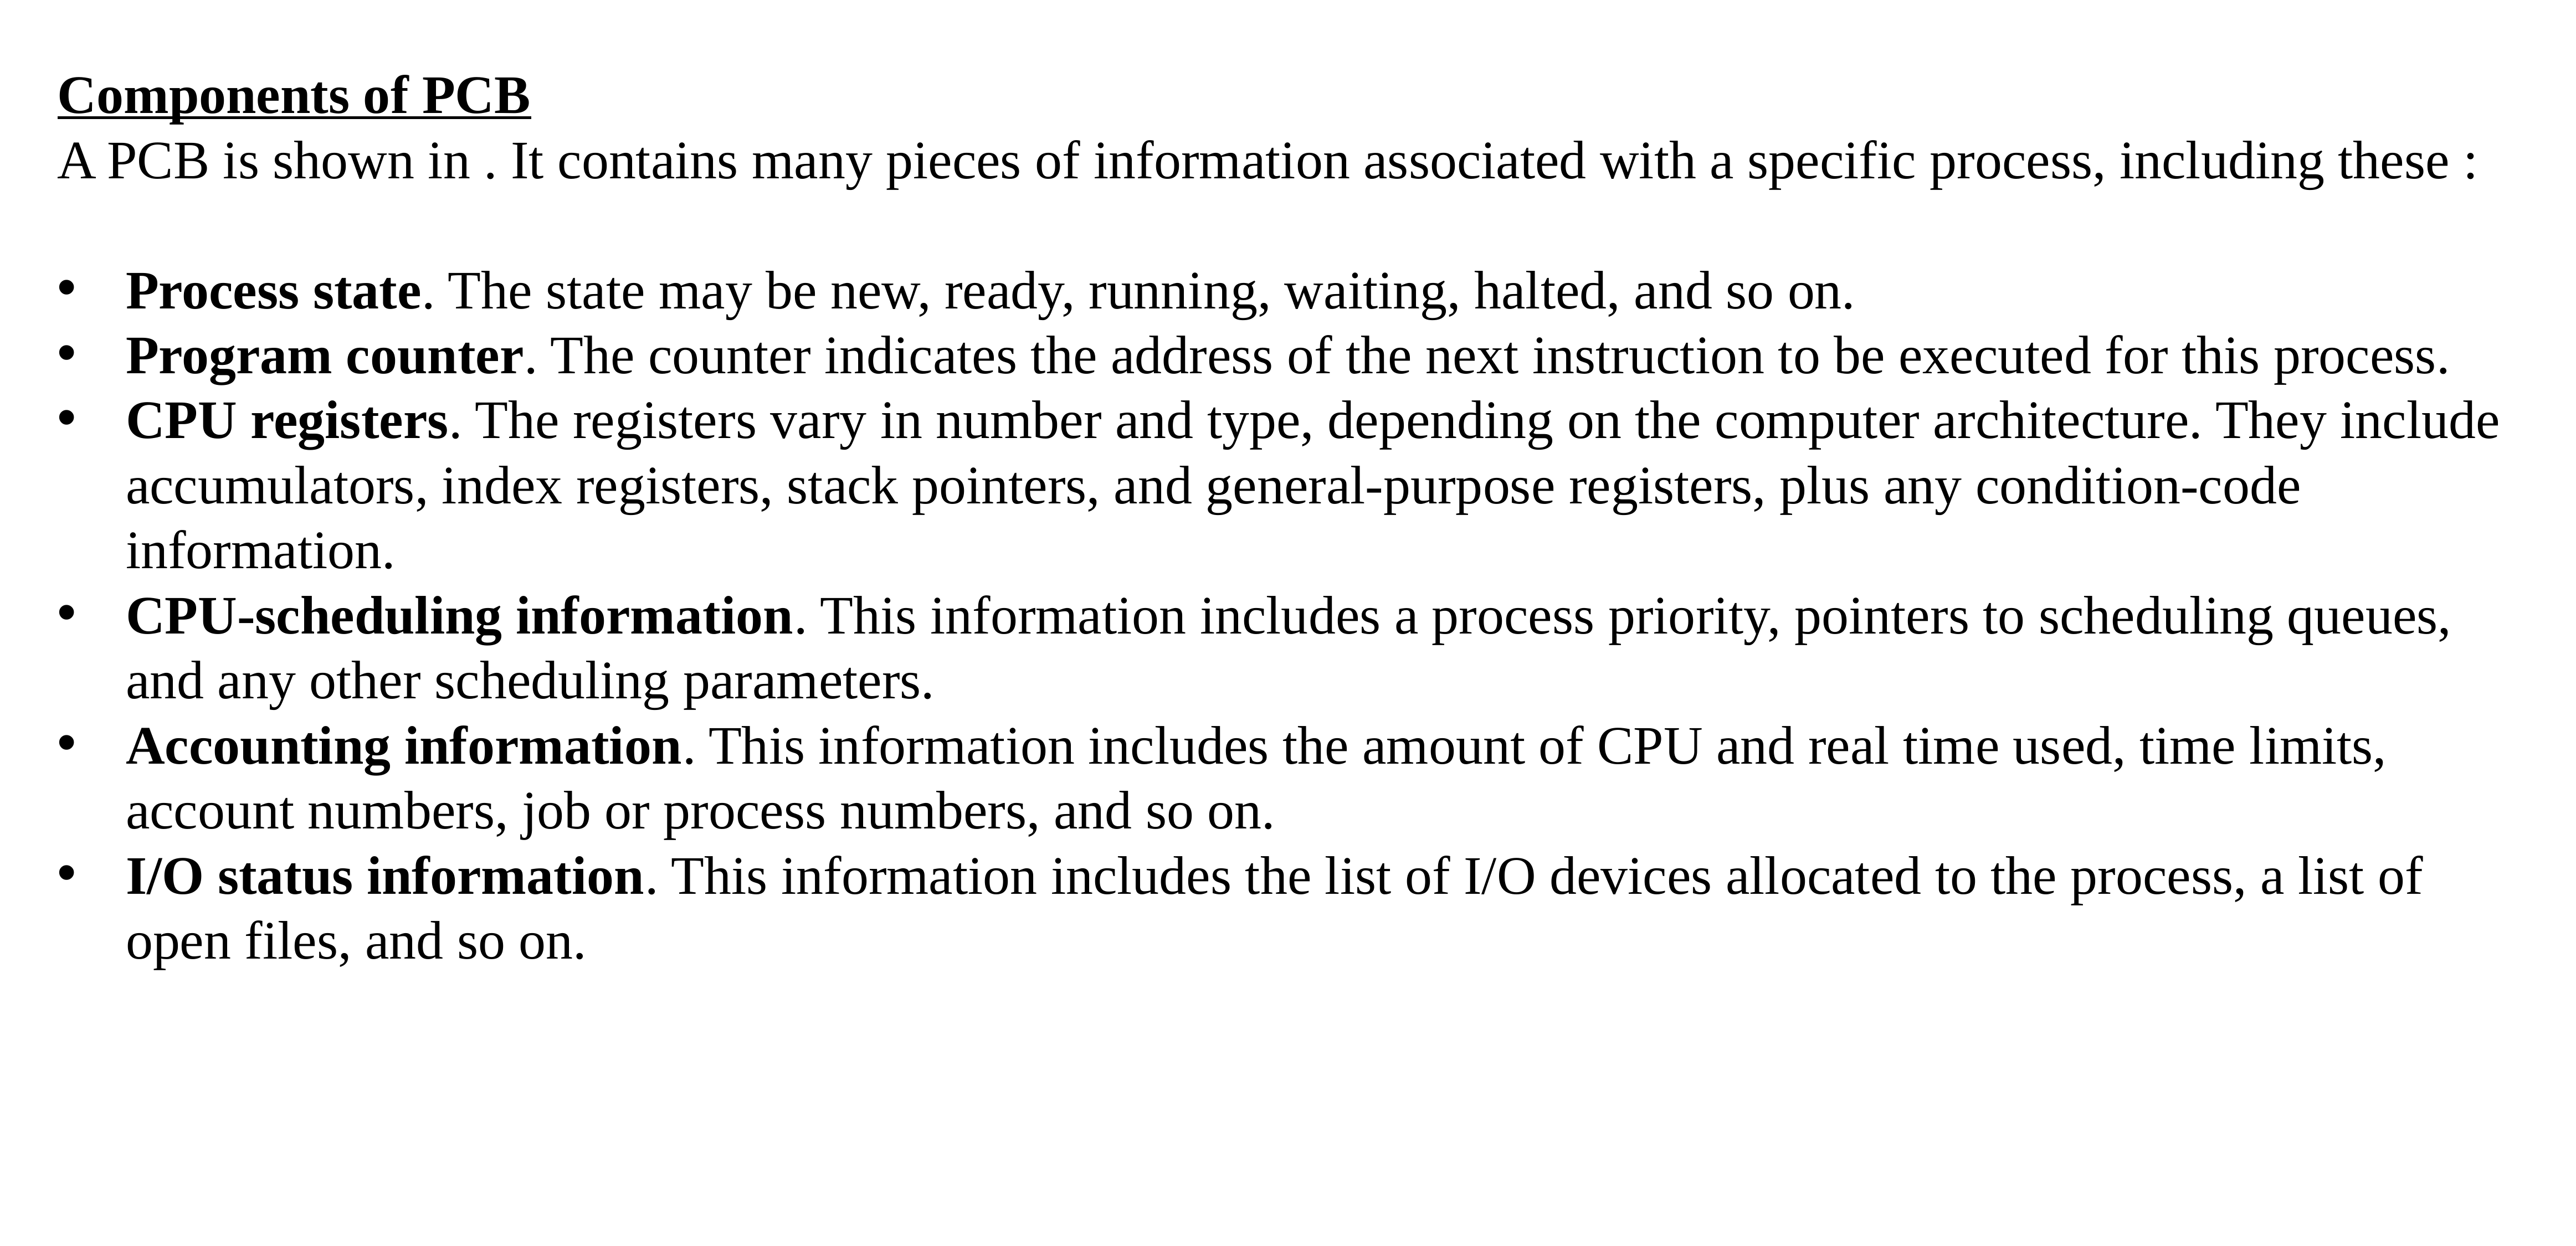

Components of PCB
A PCB is shown in . It contains many pieces of information associated with a specific process, including these :

Process state. The state may be new, ready, running, waiting, halted, and so on.
Program counter. The counter indicates the address of the next instruction to be executed for this process.
CPU registers. The registers vary in number and type, depending on the computer architecture. They include accumulators, index registers, stack pointers, and general-purpose registers, plus any condition-code information.
CPU-scheduling information. This information includes a process priority, pointers to scheduling queues, and any other scheduling parameters.
Accounting information. This information includes the amount of CPU and real time used, time limits, account numbers, job or process numbers, and so on.
I/O status information. This information includes the list of I/O devices allocated to the process, a list of open files, and so on.